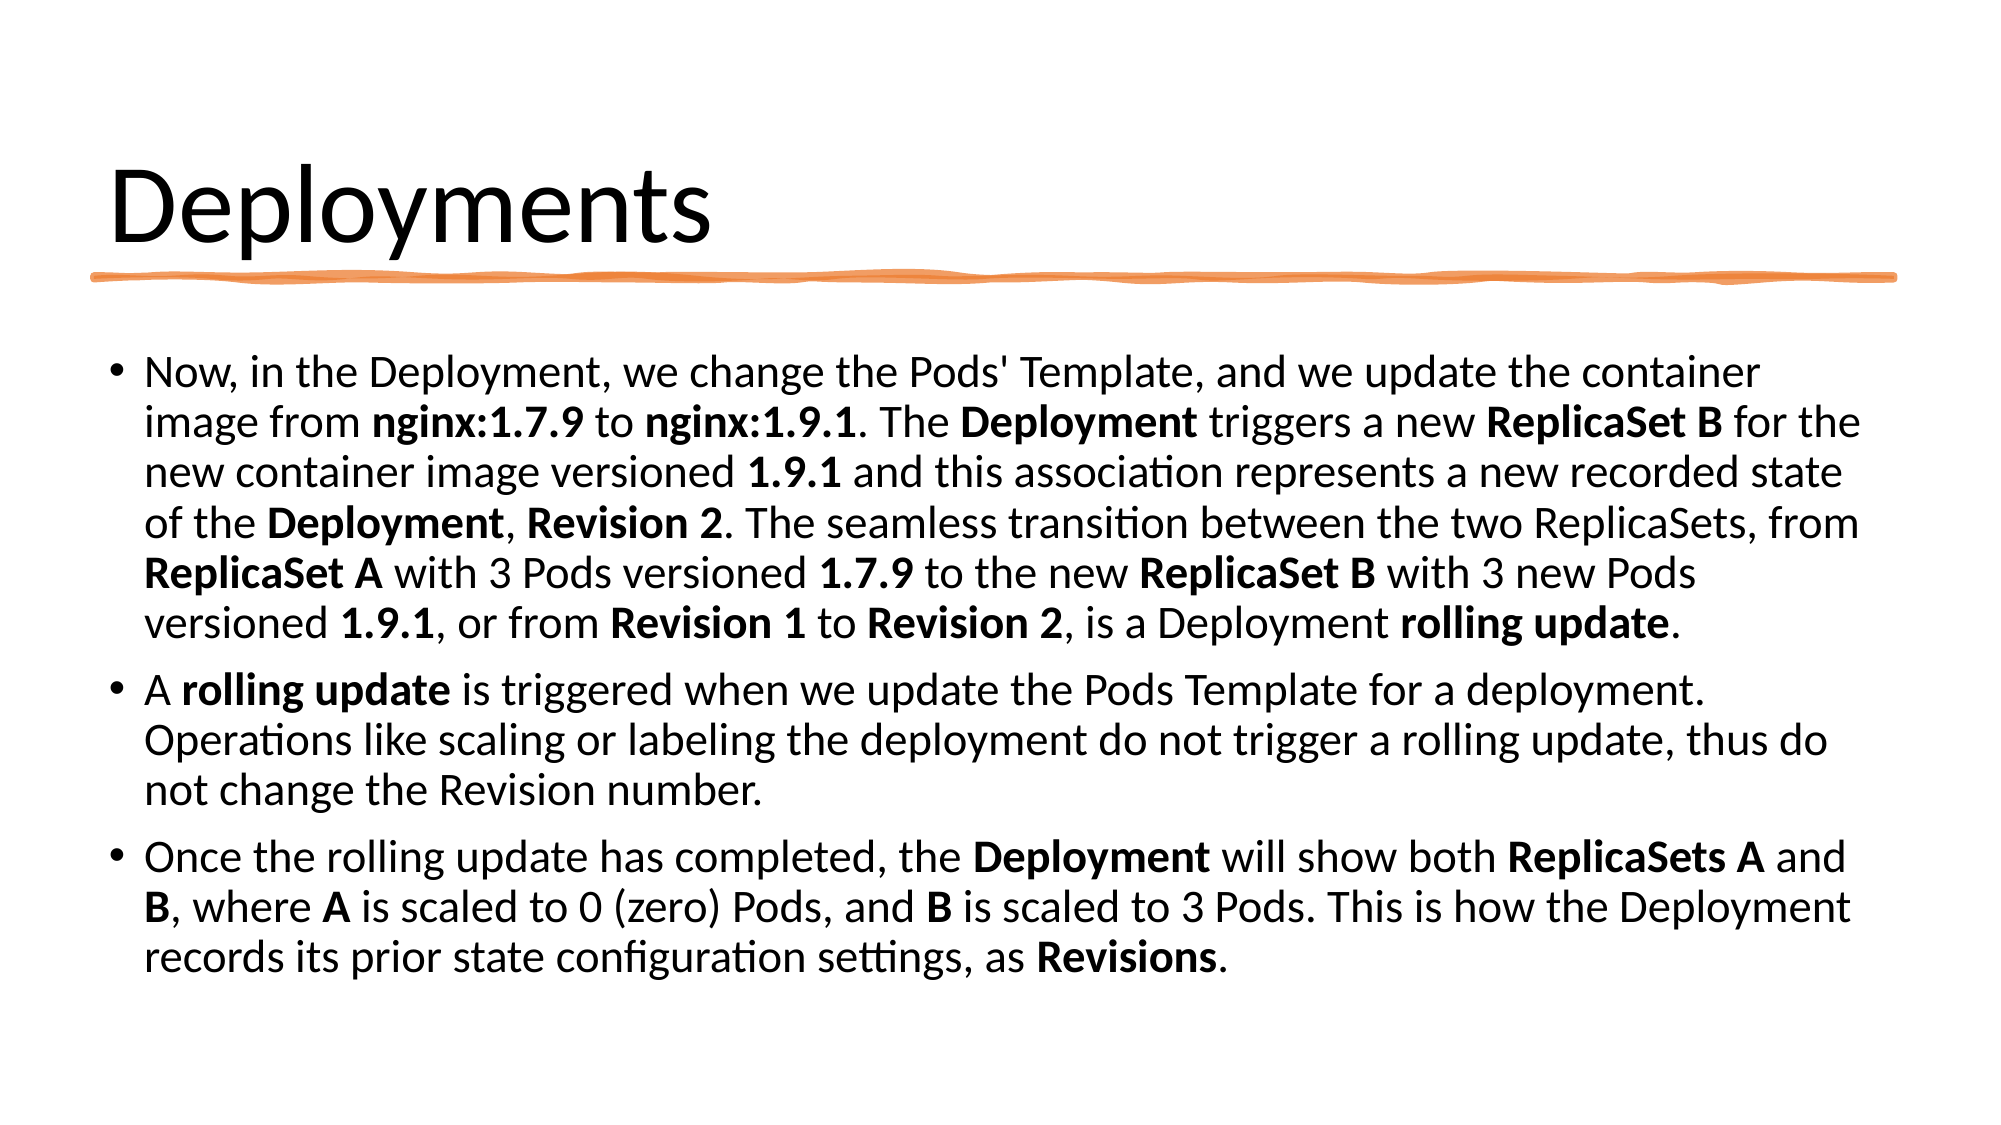

# Deployments

Now, in the Deployment, we change the Pods' Template, and we update the container image from nginx:1.7.9 to nginx:1.9.1. The Deployment triggers a new ReplicaSet B for the new container image versioned 1.9.1 and this association represents a new recorded state of the Deployment, Revision 2. The seamless transition between the two ReplicaSets, from ReplicaSet A with 3 Pods versioned 1.7.9 to the new ReplicaSet B with 3 new Pods versioned 1.9.1, or from Revision 1 to Revision 2, is a Deployment rolling update.
A rolling update is triggered when we update the Pods Template for a deployment. Operations like scaling or labeling the deployment do not trigger a rolling update, thus do not change the Revision number.
Once the rolling update has completed, the Deployment will show both ReplicaSets A and B, where A is scaled to 0 (zero) Pods, and B is scaled to 3 Pods. This is how the Deployment records its prior state configuration settings, as Revisions.